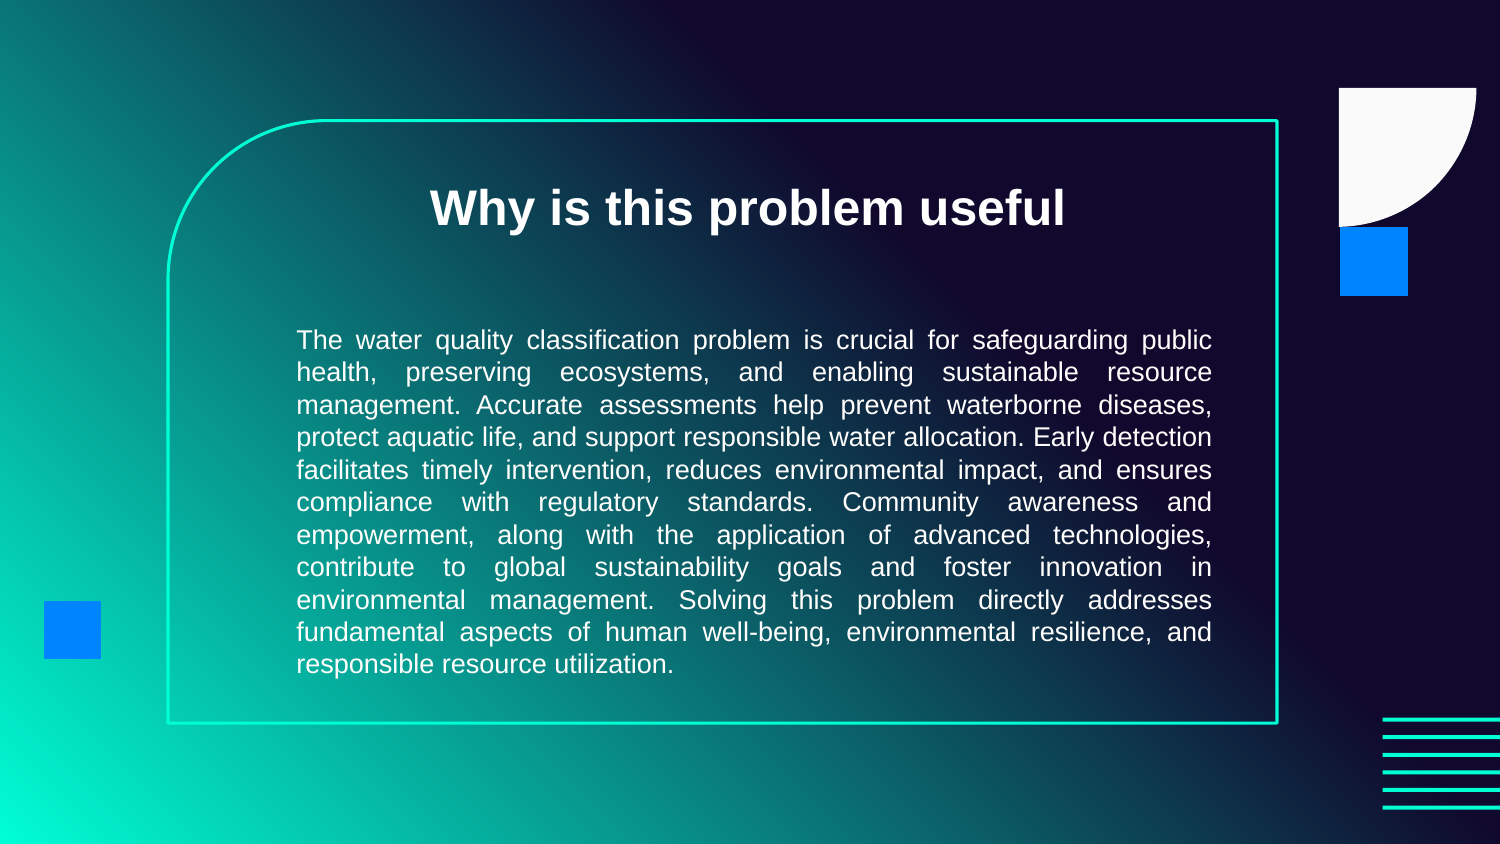

# Why is this problem useful
The water quality classification problem is crucial for safeguarding public health, preserving ecosystems, and enabling sustainable resource management. Accurate assessments help prevent waterborne diseases, protect aquatic life, and support responsible water allocation. Early detection facilitates timely intervention, reduces environmental impact, and ensures compliance with regulatory standards. Community awareness and empowerment, along with the application of advanced technologies, contribute to global sustainability goals and foster innovation in environmental management. Solving this problem directly addresses fundamental aspects of human well-being, environmental resilience, and responsible resource utilization.